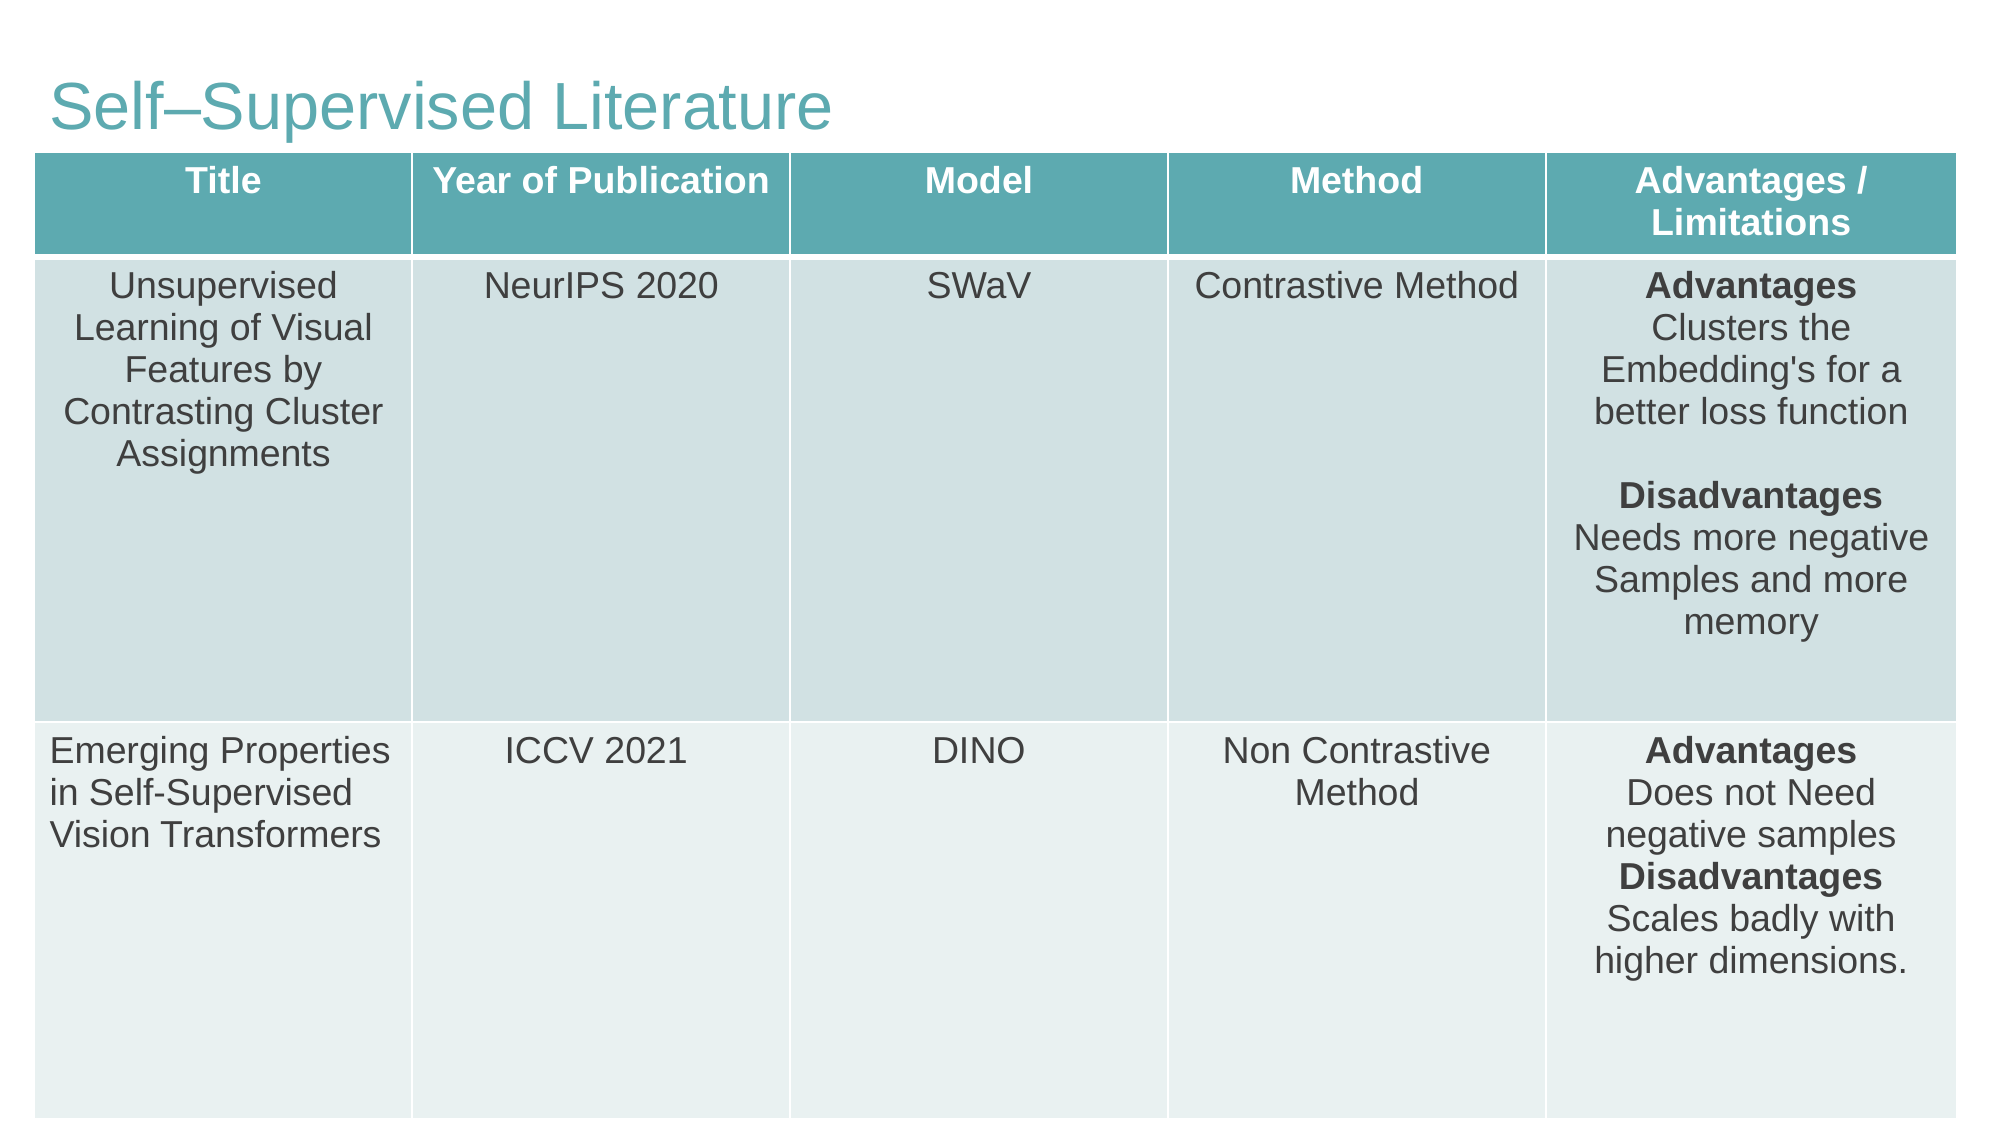

Self–Supervised Literature
| Title | Year of Publication | Model | Method | Advantages / Limitations |
| --- | --- | --- | --- | --- |
| Unsupervised Learning of Visual Features by Contrasting Cluster Assignments | NeurIPS 2020 | SWaV | Contrastive Method | Advantages Clusters the Embedding's for a better loss function Disadvantages Needs more negative Samples and more memory |
| Emerging Properties in Self-Supervised Vision Transformers | ICCV 2021 | DINO | Non Contrastive Method | Advantages Does not Need negative samples Disadvantages Scales badly with higher dimensions. |